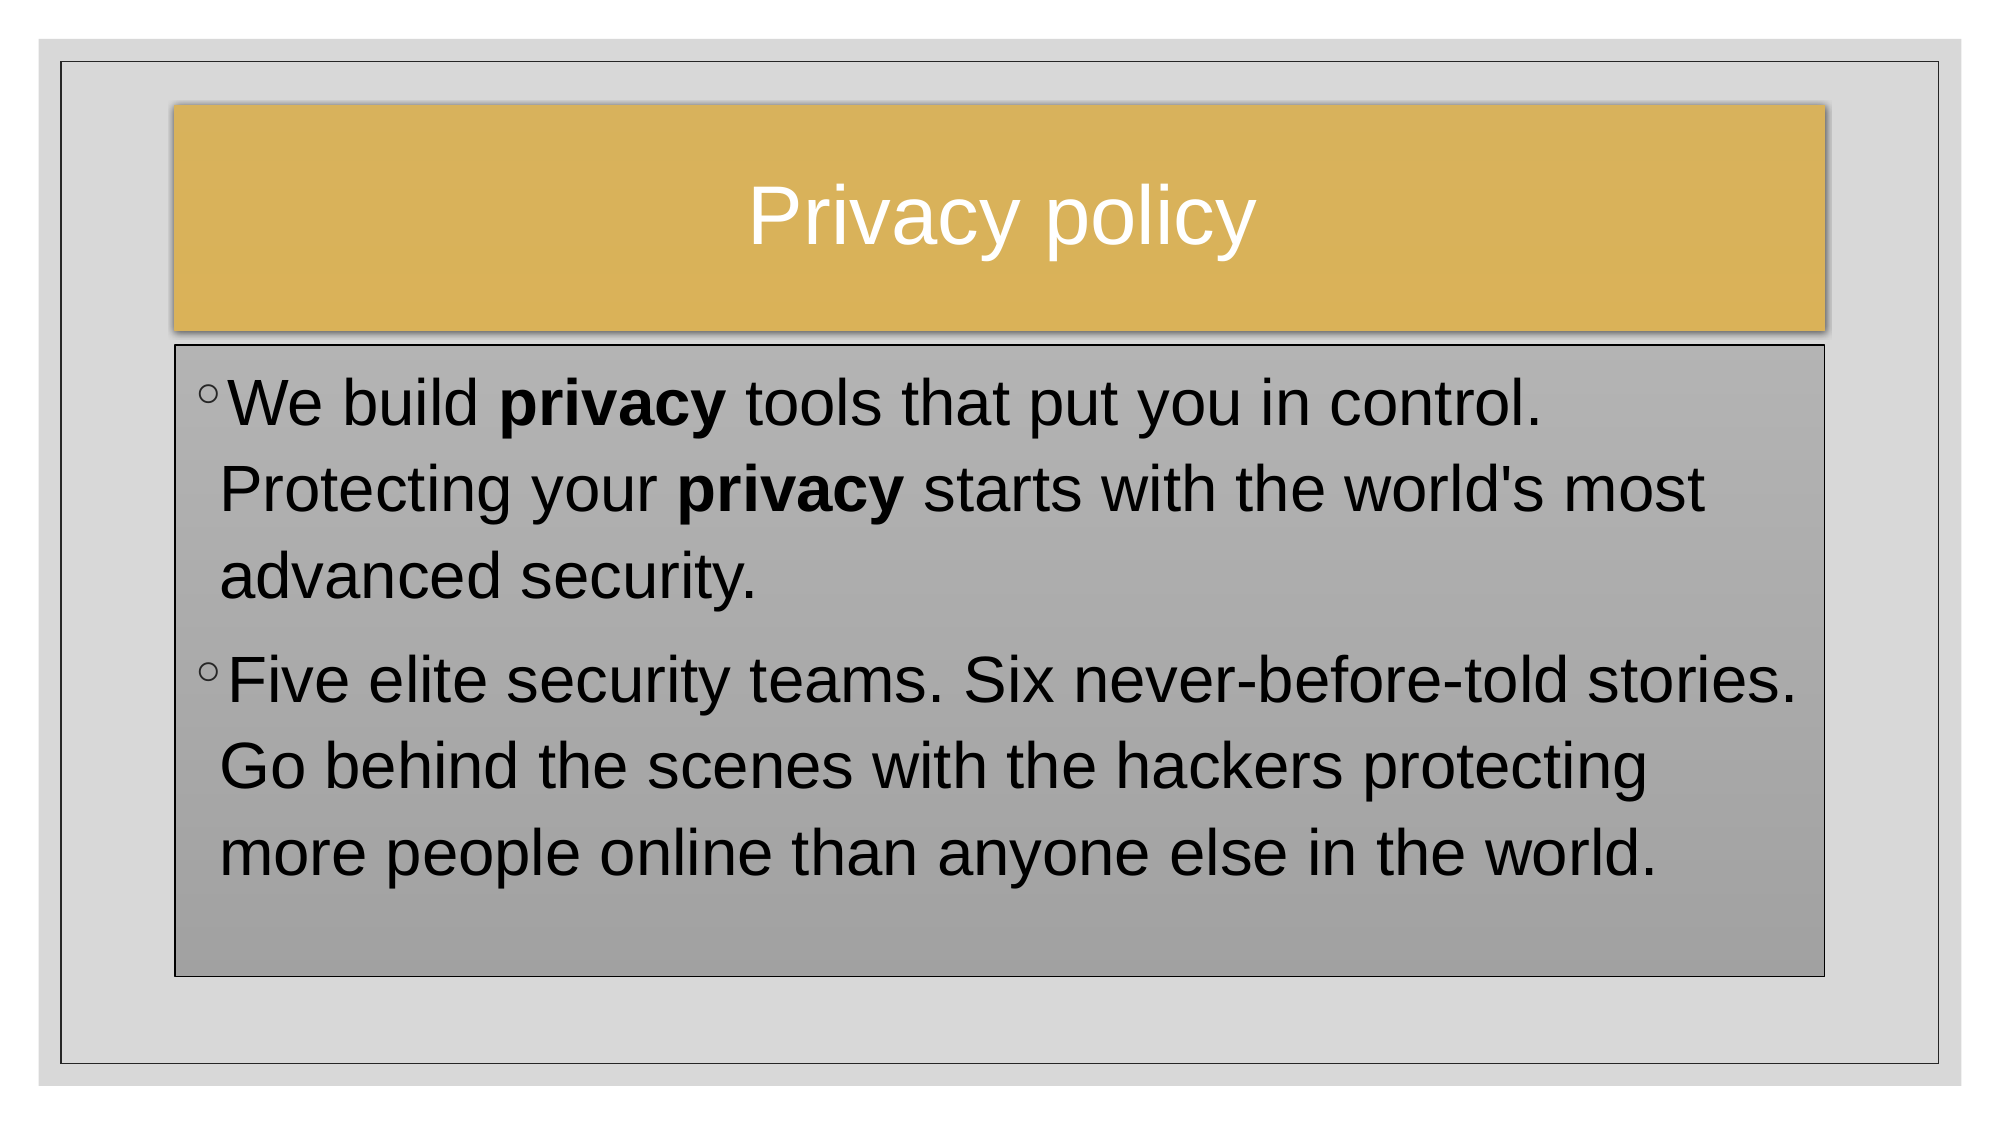

# Privacy policy
We build privacy tools that put you in control. Protecting your privacy starts with the world's most advanced security.
Five elite security teams. Six never-before-told stories. Go behind the scenes with the hackers protecting more people online than anyone else in the world.